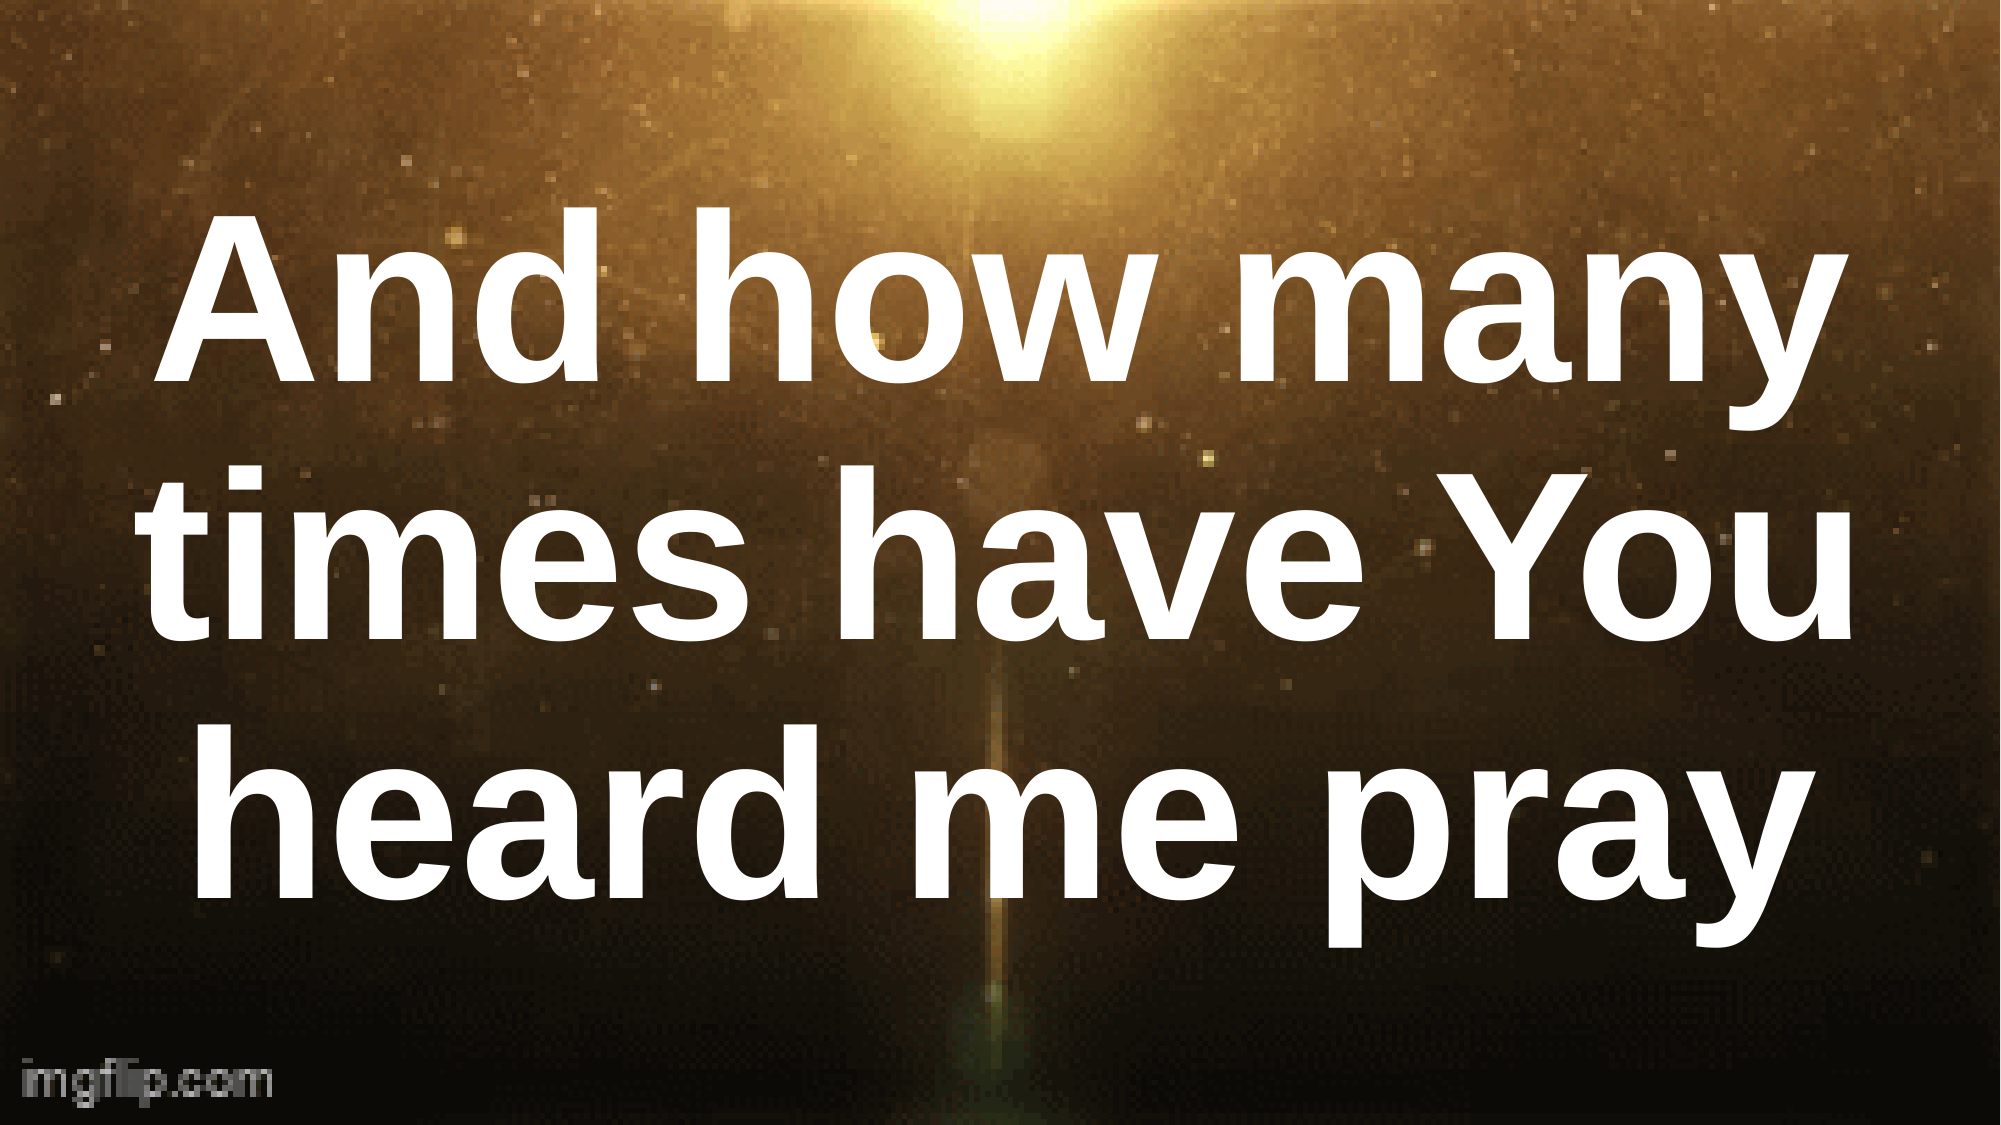

# And how many times have You heard me pray